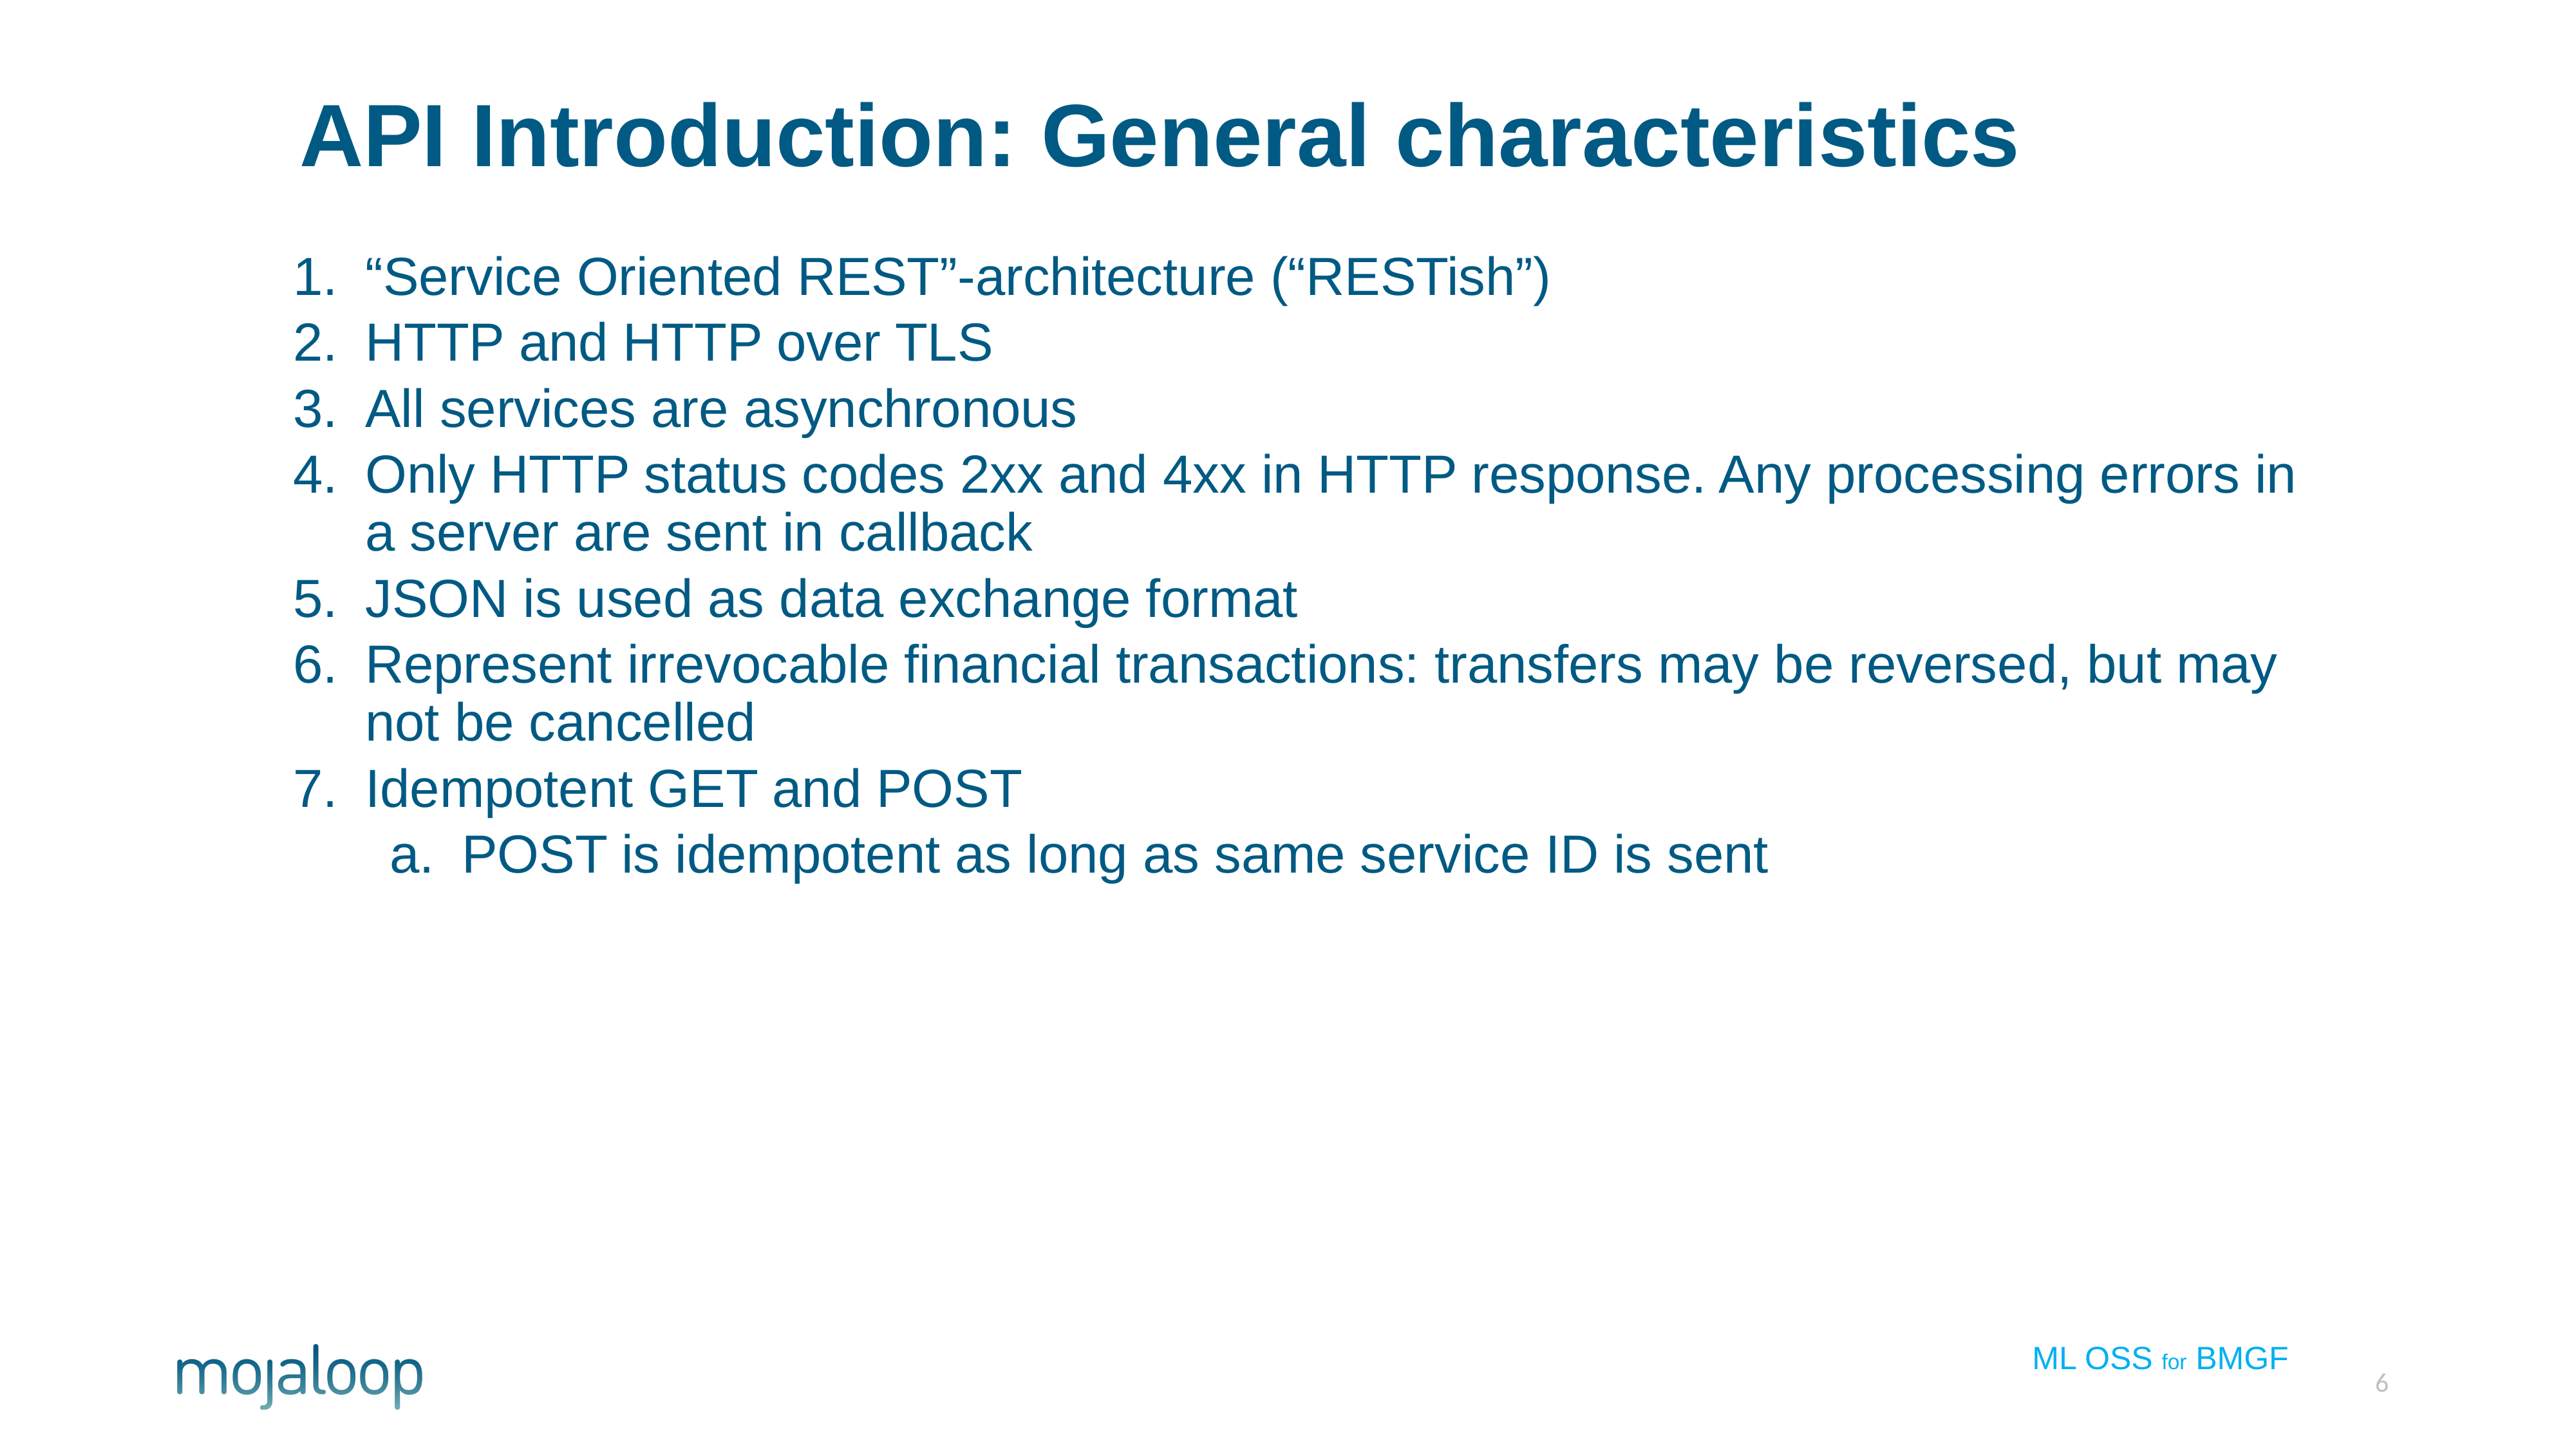

6
# API Introduction: General characteristics
“Service Oriented REST”-architecture (“RESTish”)
HTTP and HTTP over TLS
All services are asynchronous
Only HTTP status codes 2xx and 4xx in HTTP response. Any processing errors in a server are sent in callback
JSON is used as data exchange format
Represent irrevocable financial transactions: transfers may be reversed, but may not be cancelled
Idempotent GET and POST
POST is idempotent as long as same service ID is sent
ML OSS for BMGF